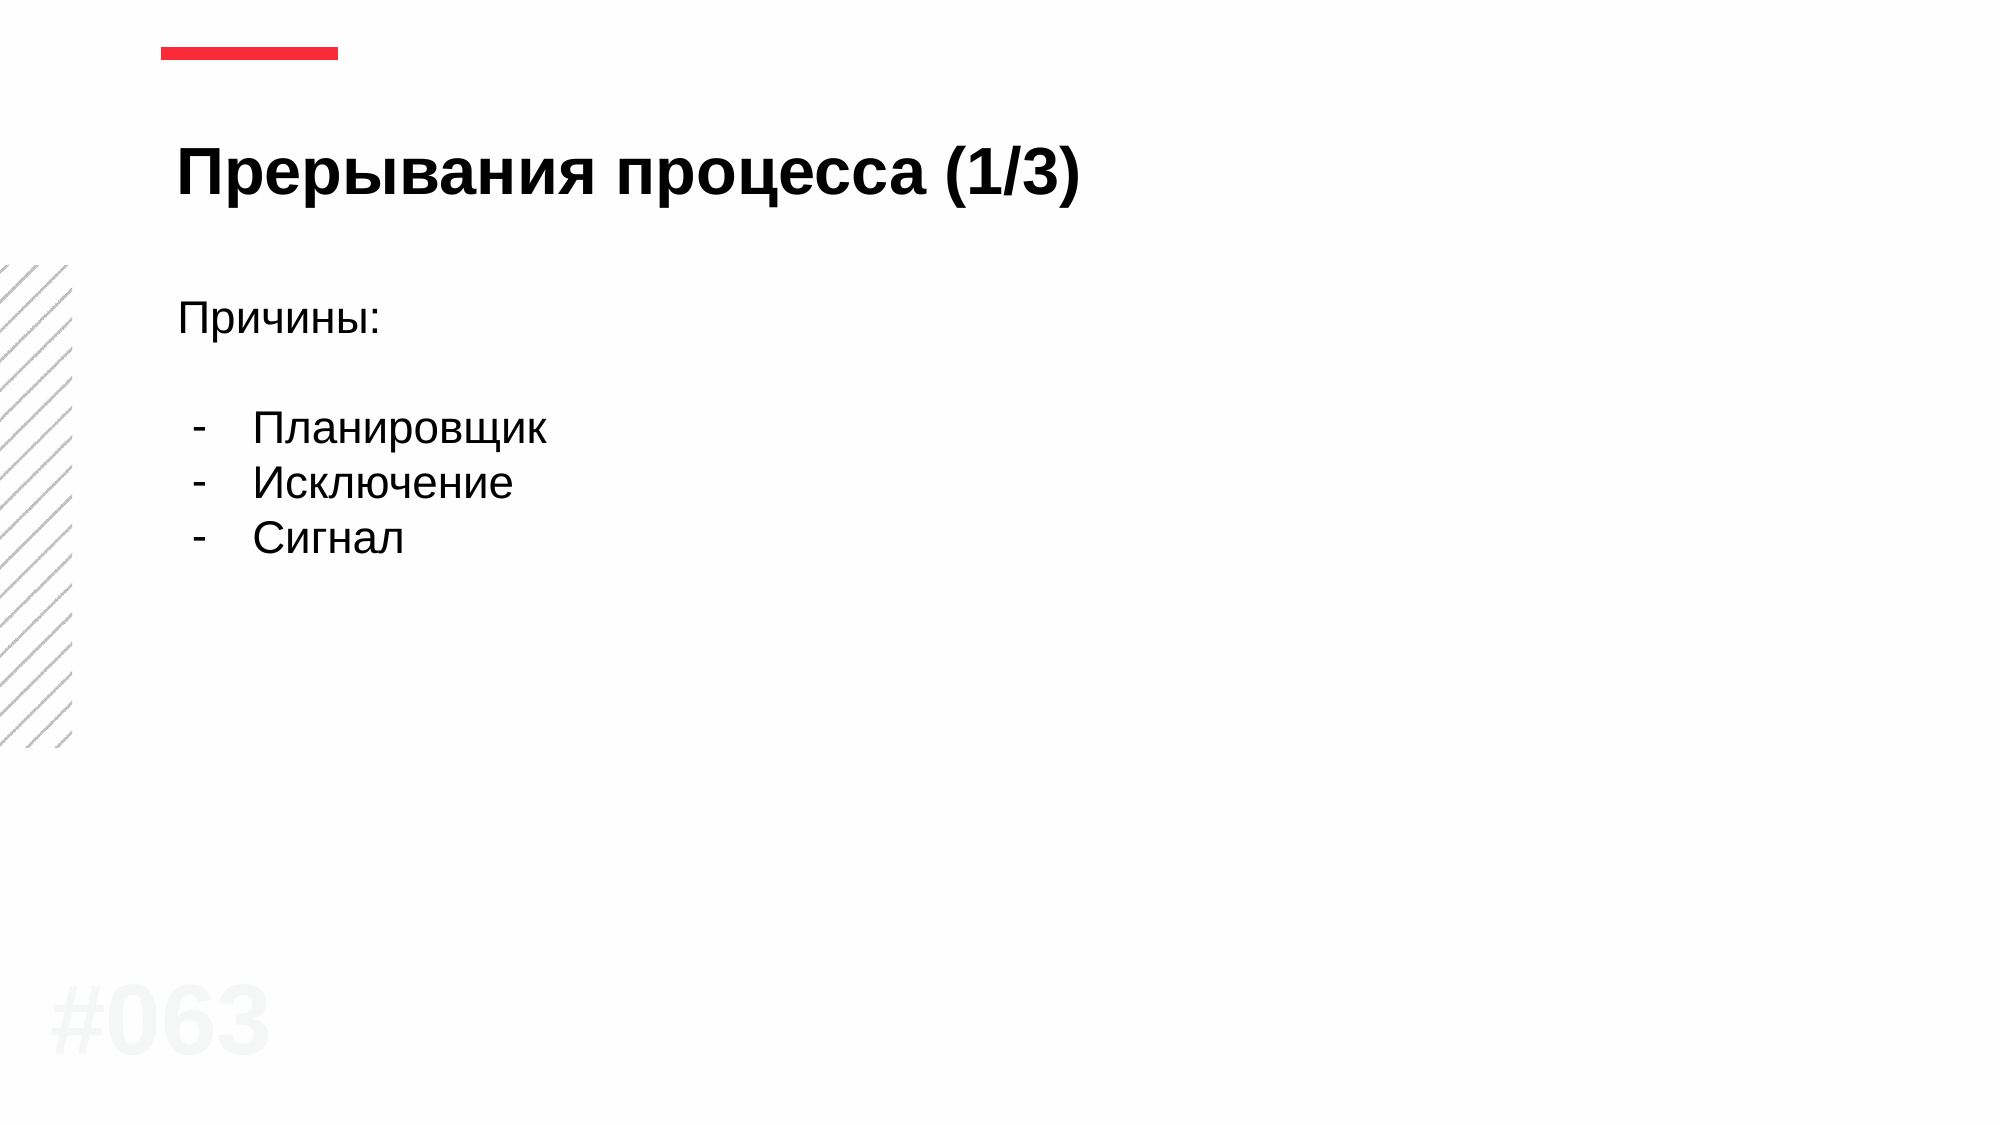

Прерывания процесса (1/3)
Причины:

Планировщик
Исключение
Сигнал
#063